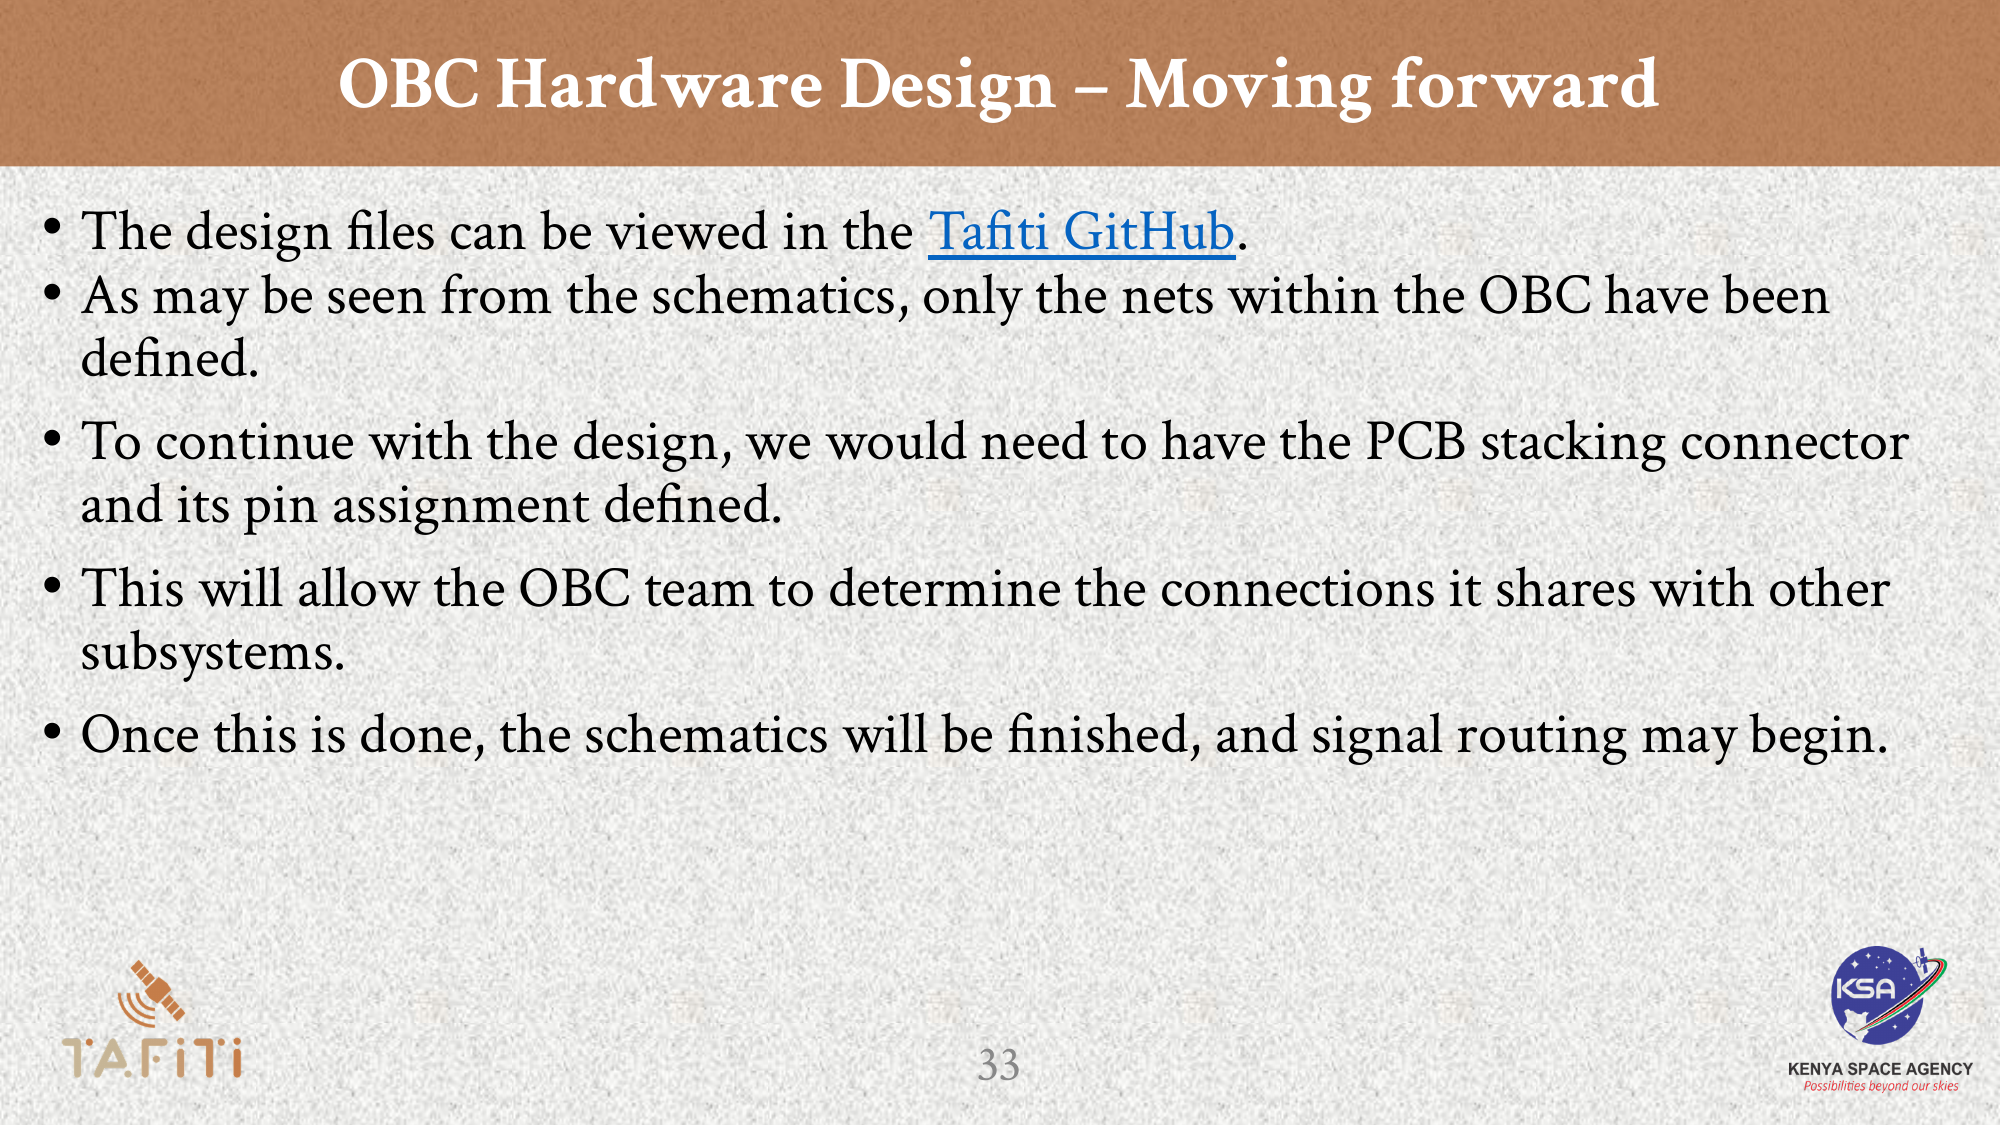

# OBC Hardware Design – Moving forward
The design files can be viewed in the Tafiti GitHub.
As may be seen from the schematics, only the nets within the OBC have been defined.
To continue with the design, we would need to have the PCB stacking connector and its pin assignment defined.
This will allow the OBC team to determine the connections it shares with other subsystems.
Once this is done, the schematics will be finished, and signal routing may begin.

33